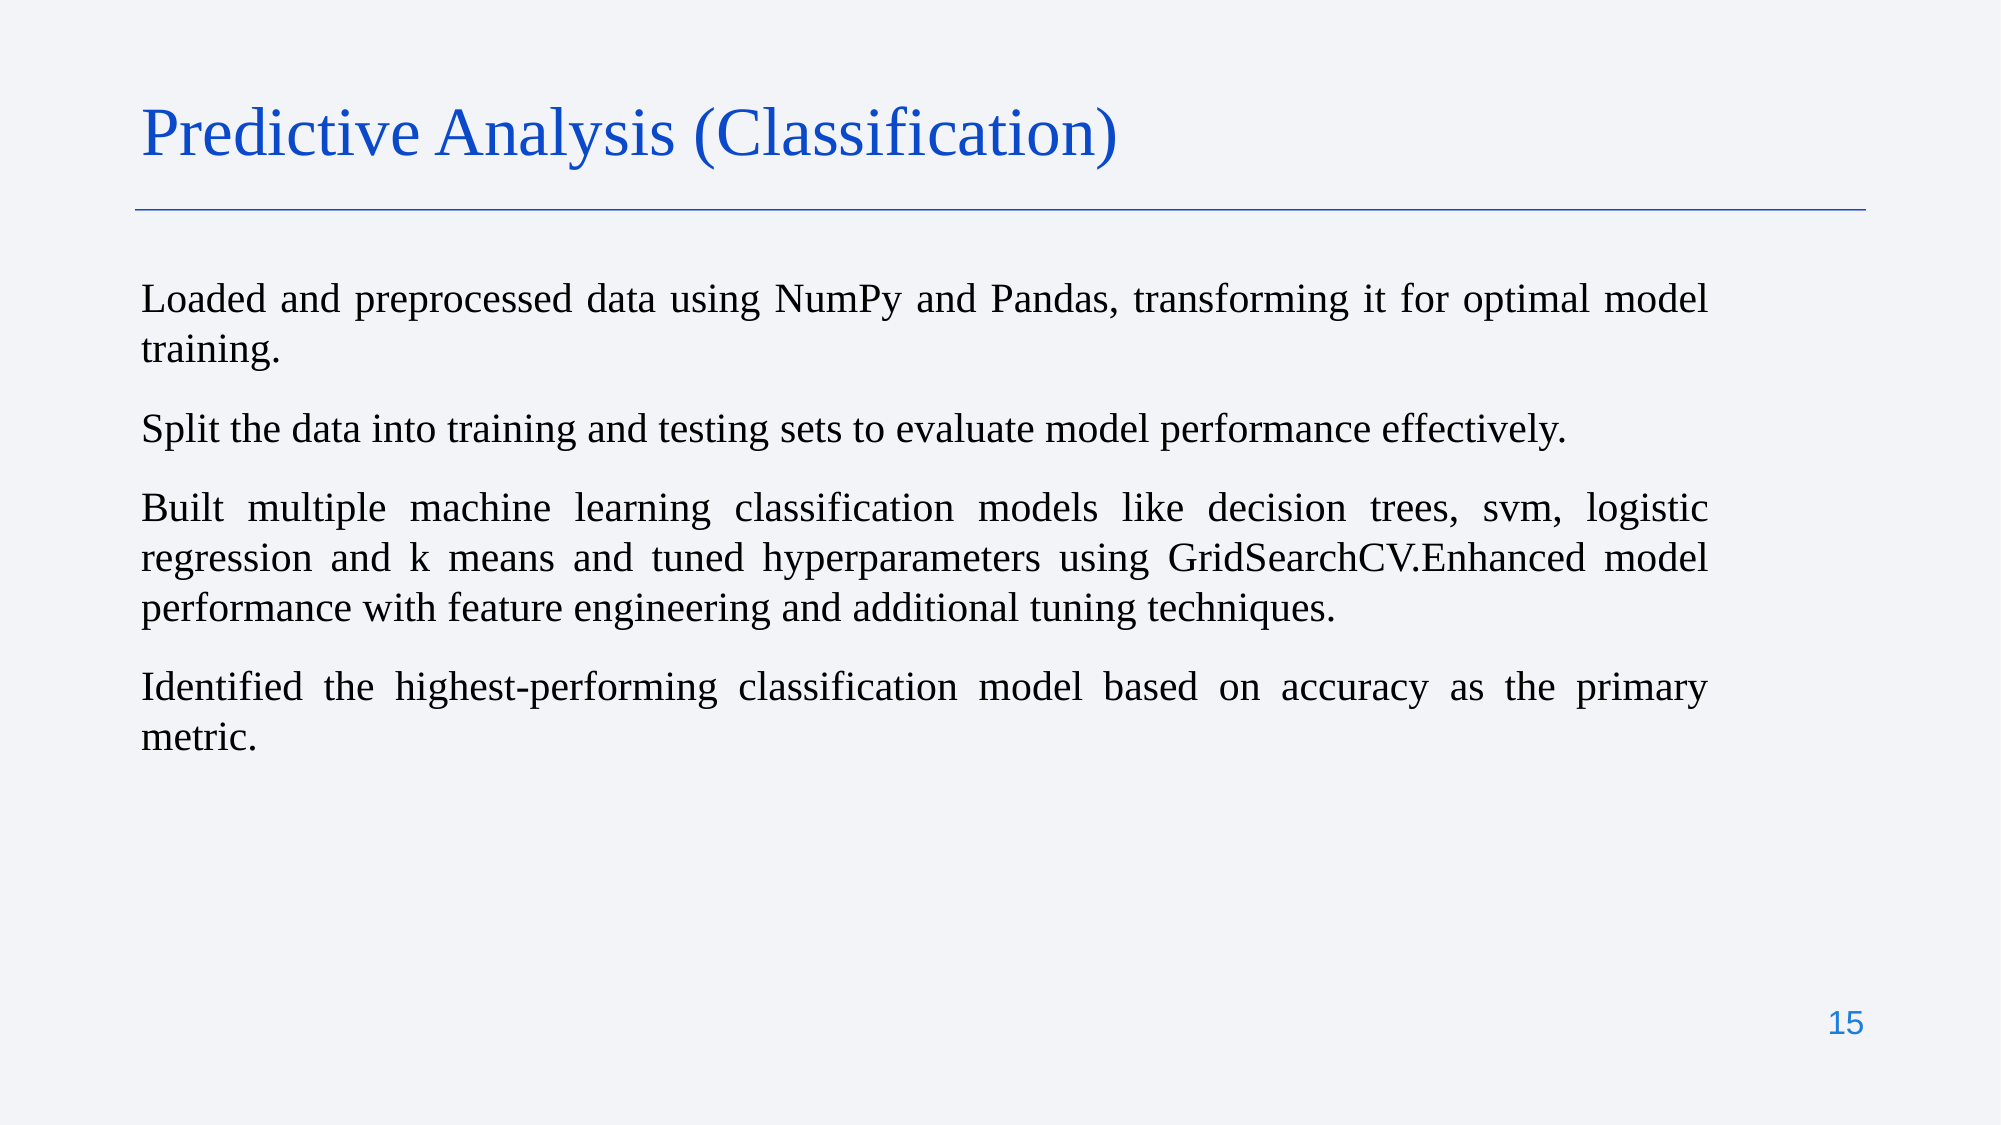

Predictive Analysis (Classification)
Loaded and preprocessed data using NumPy and Pandas, transforming it for optimal model training.
Split the data into training and testing sets to evaluate model performance effectively.
Built multiple machine learning classification models like decision trees, svm, logistic regression and k means and tuned hyperparameters using GridSearchCV.Enhanced model performance with feature engineering and additional tuning techniques.
Identified the highest-performing classification model based on accuracy as the primary metric.
15